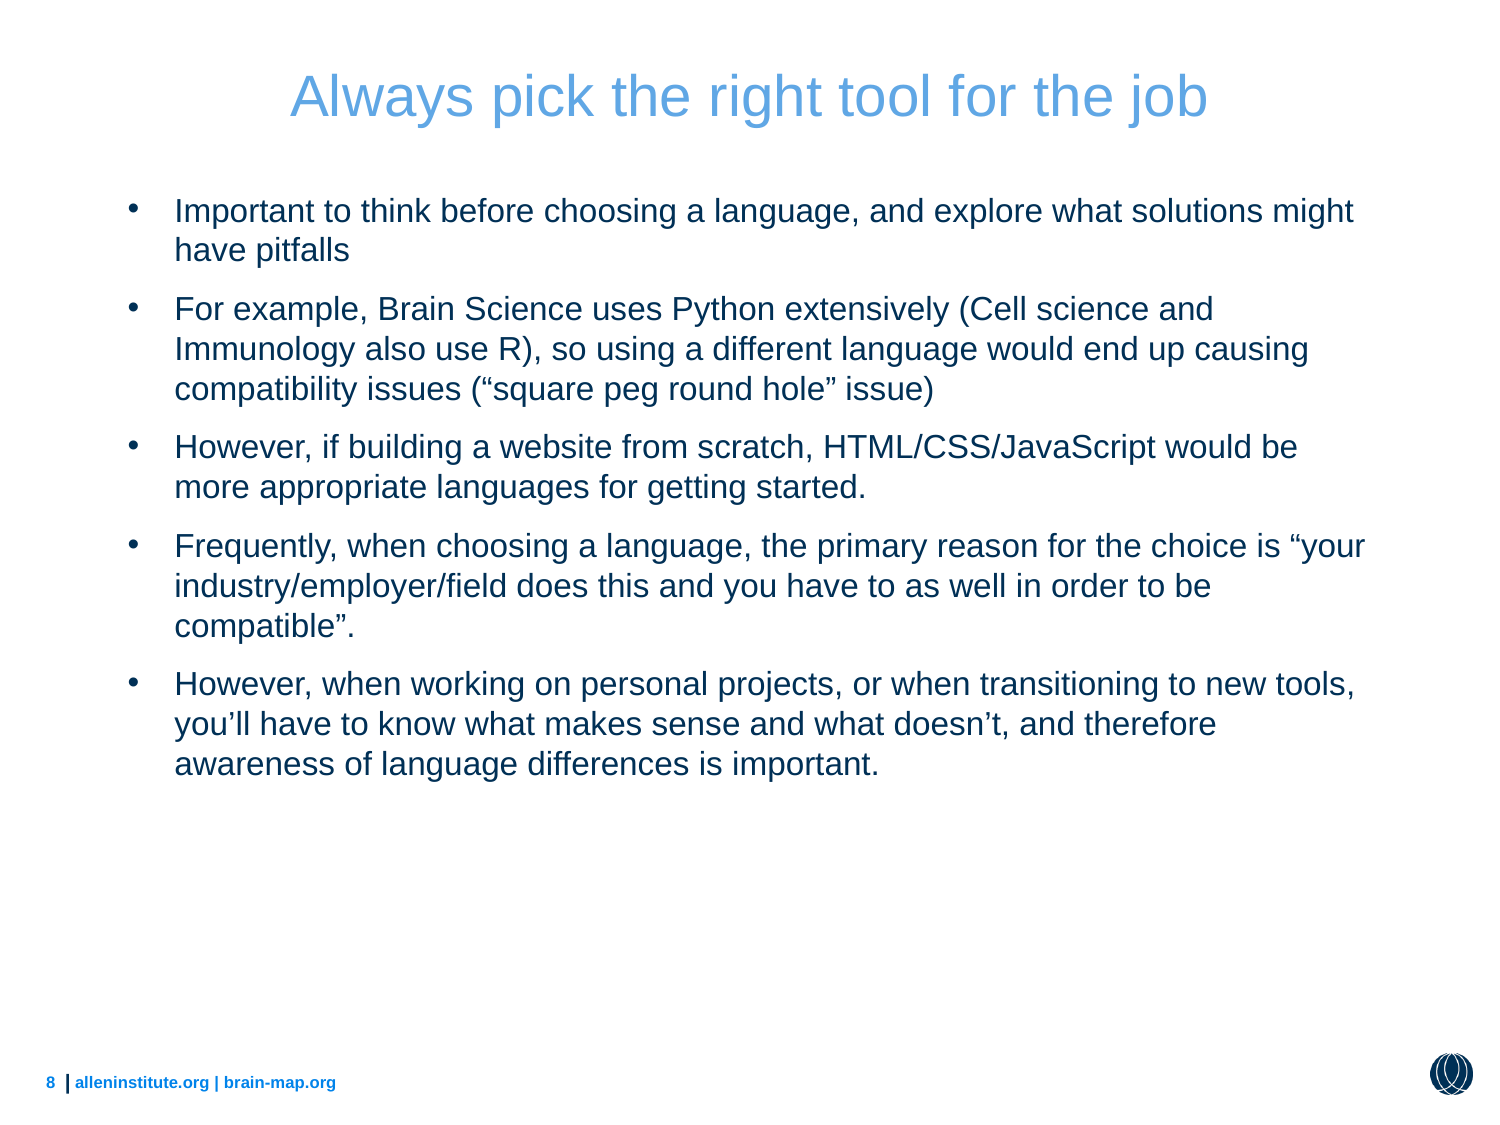

# Always pick the right tool for the job
Important to think before choosing a language, and explore what solutions might have pitfalls
For example, Brain Science uses Python extensively (Cell science and Immunology also use R), so using a different language would end up causing compatibility issues (“square peg round hole” issue)
However, if building a website from scratch, HTML/CSS/JavaScript would be more appropriate languages for getting started.
Frequently, when choosing a language, the primary reason for the choice is “your industry/employer/field does this and you have to as well in order to be compatible”.
However, when working on personal projects, or when transitioning to new tools, you’ll have to know what makes sense and what doesn’t, and therefore awareness of language differences is important.
8
alleninstitute.org | brain-map.org